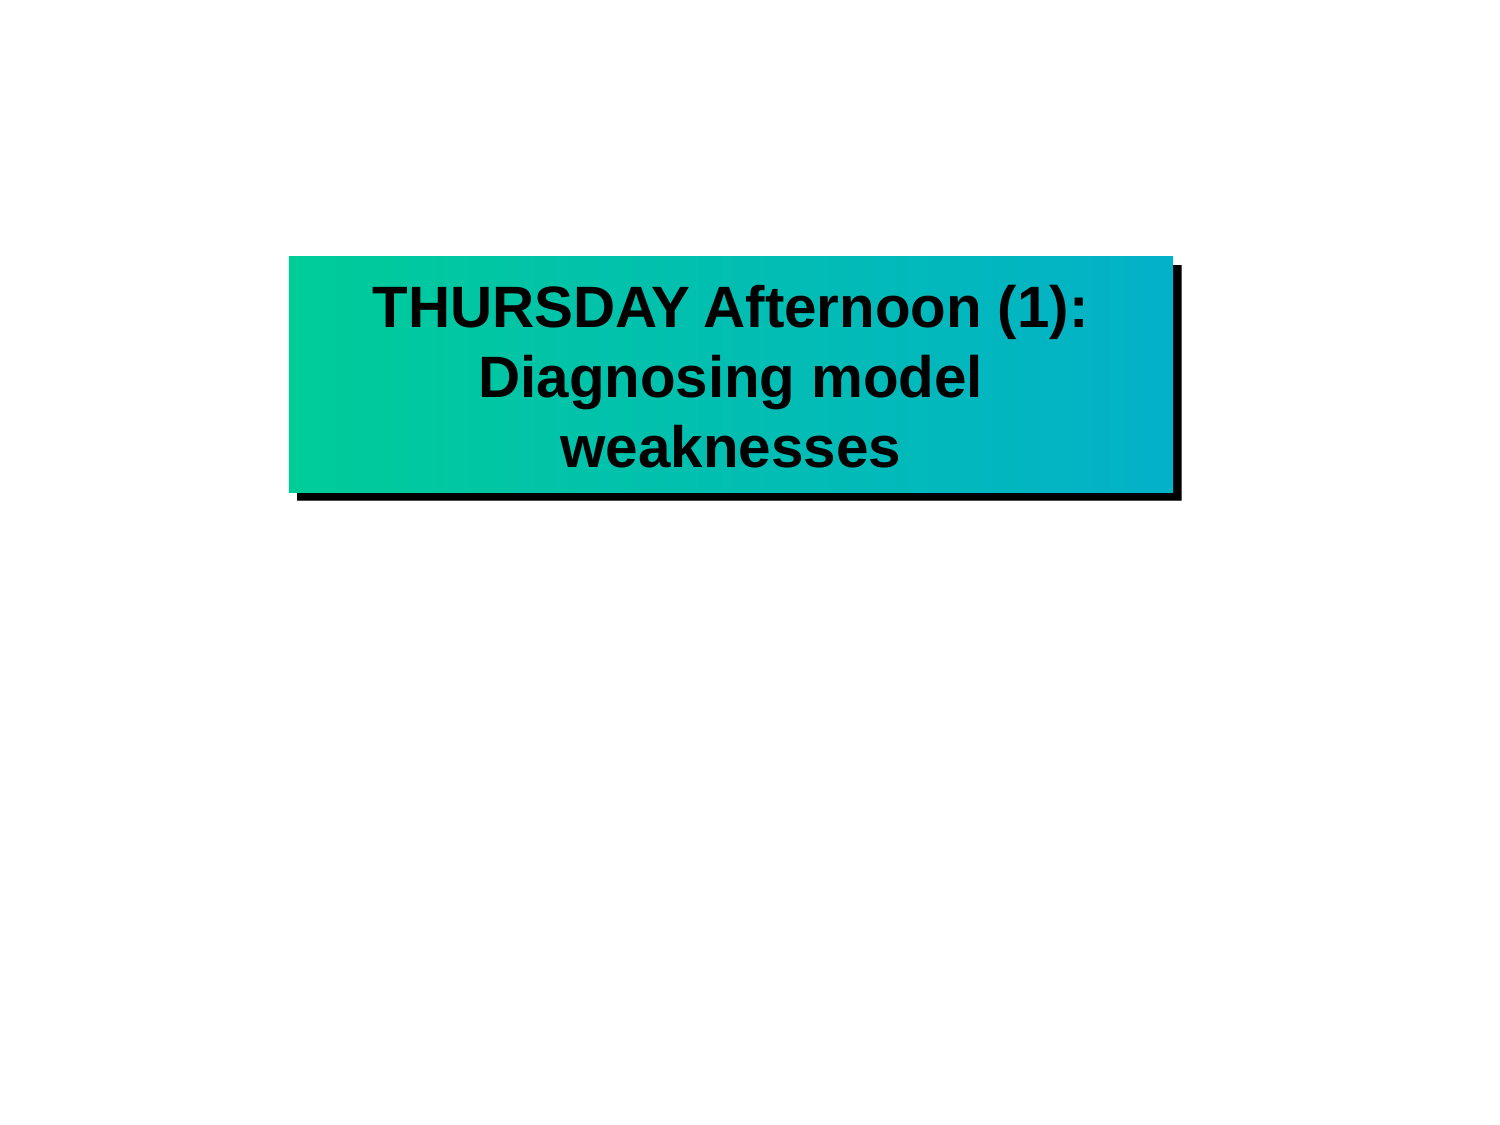

# THURSDAY Afternoon (1): Diagnosing model weaknesses